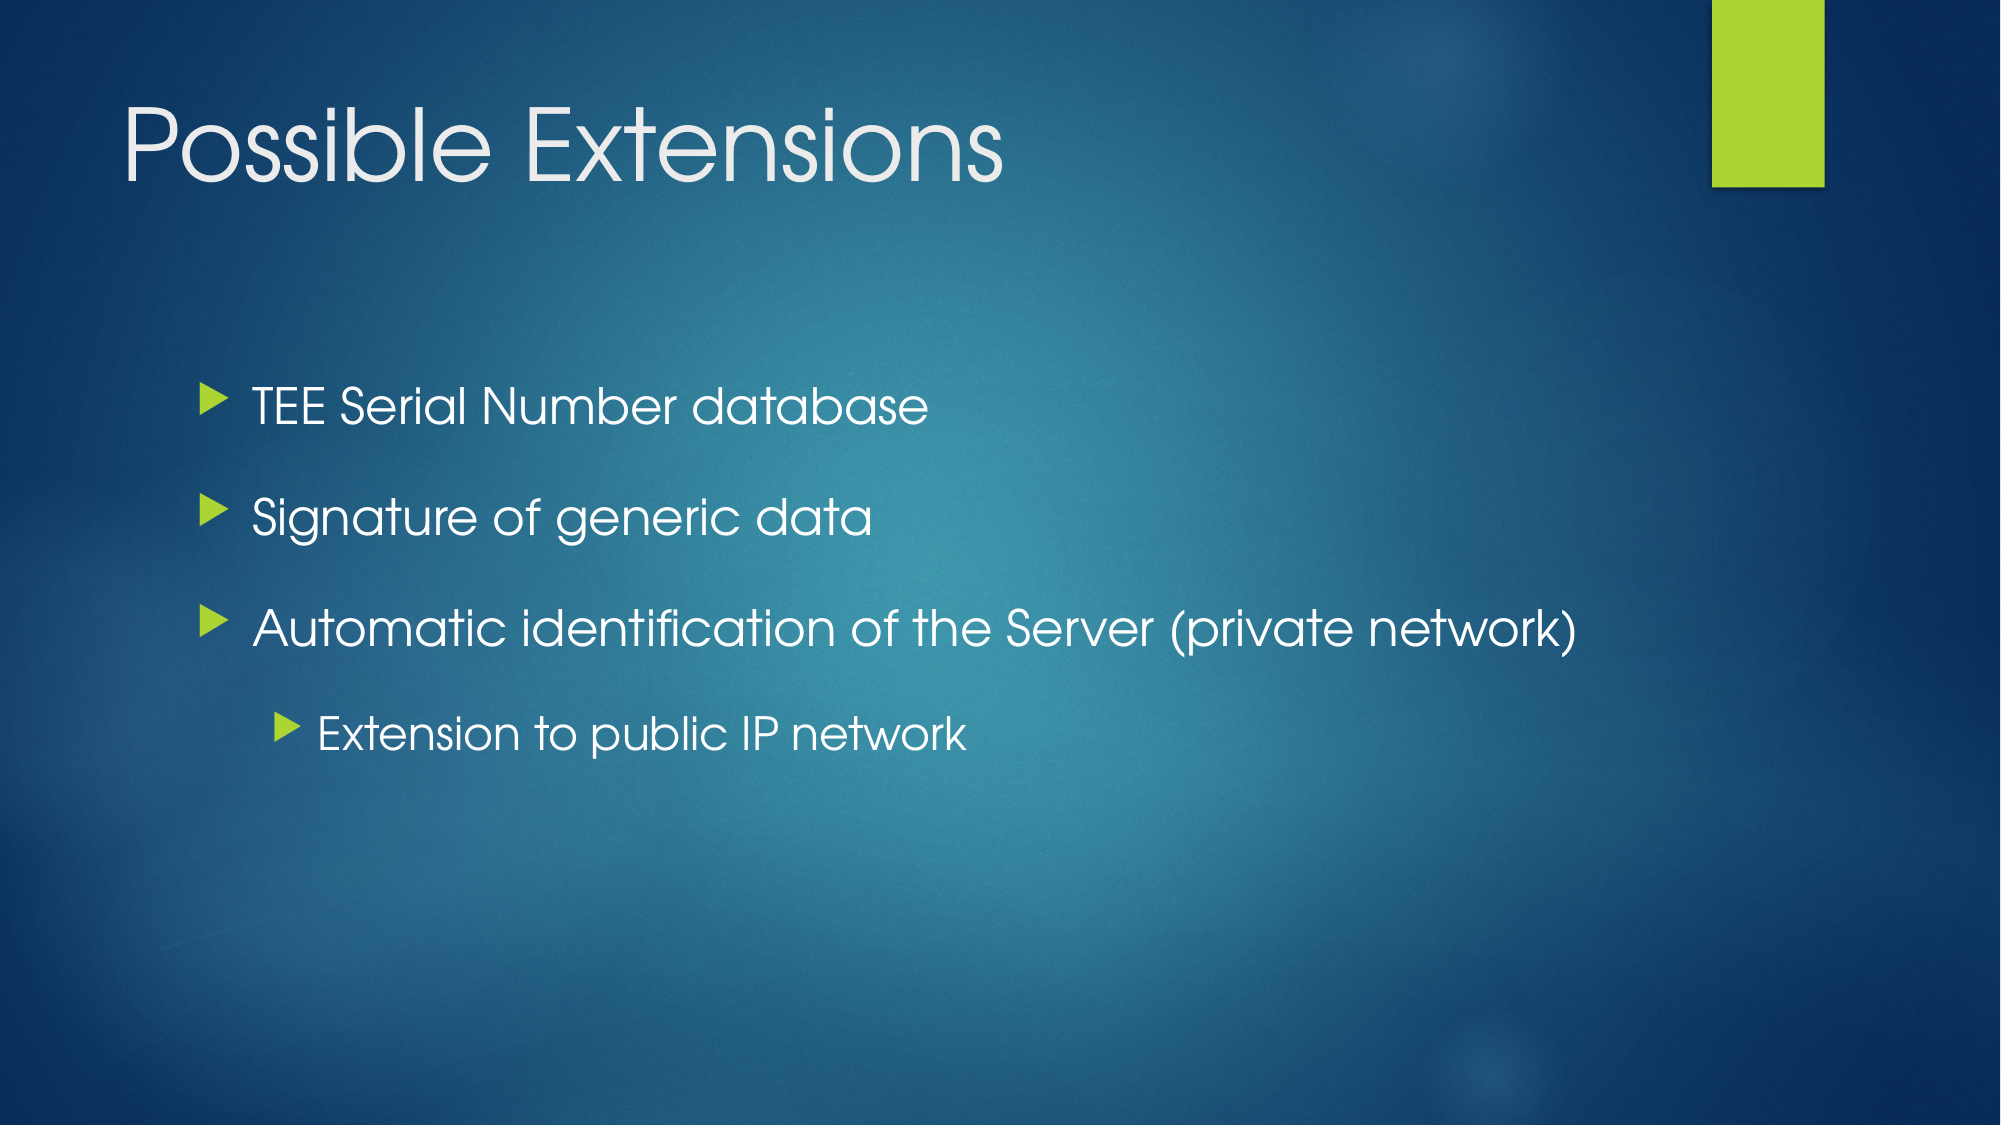

# Possible Extensions
TEE Serial Number database
Signature of generic data
Automatic identification of the Server (private network)
Extension to public IP network